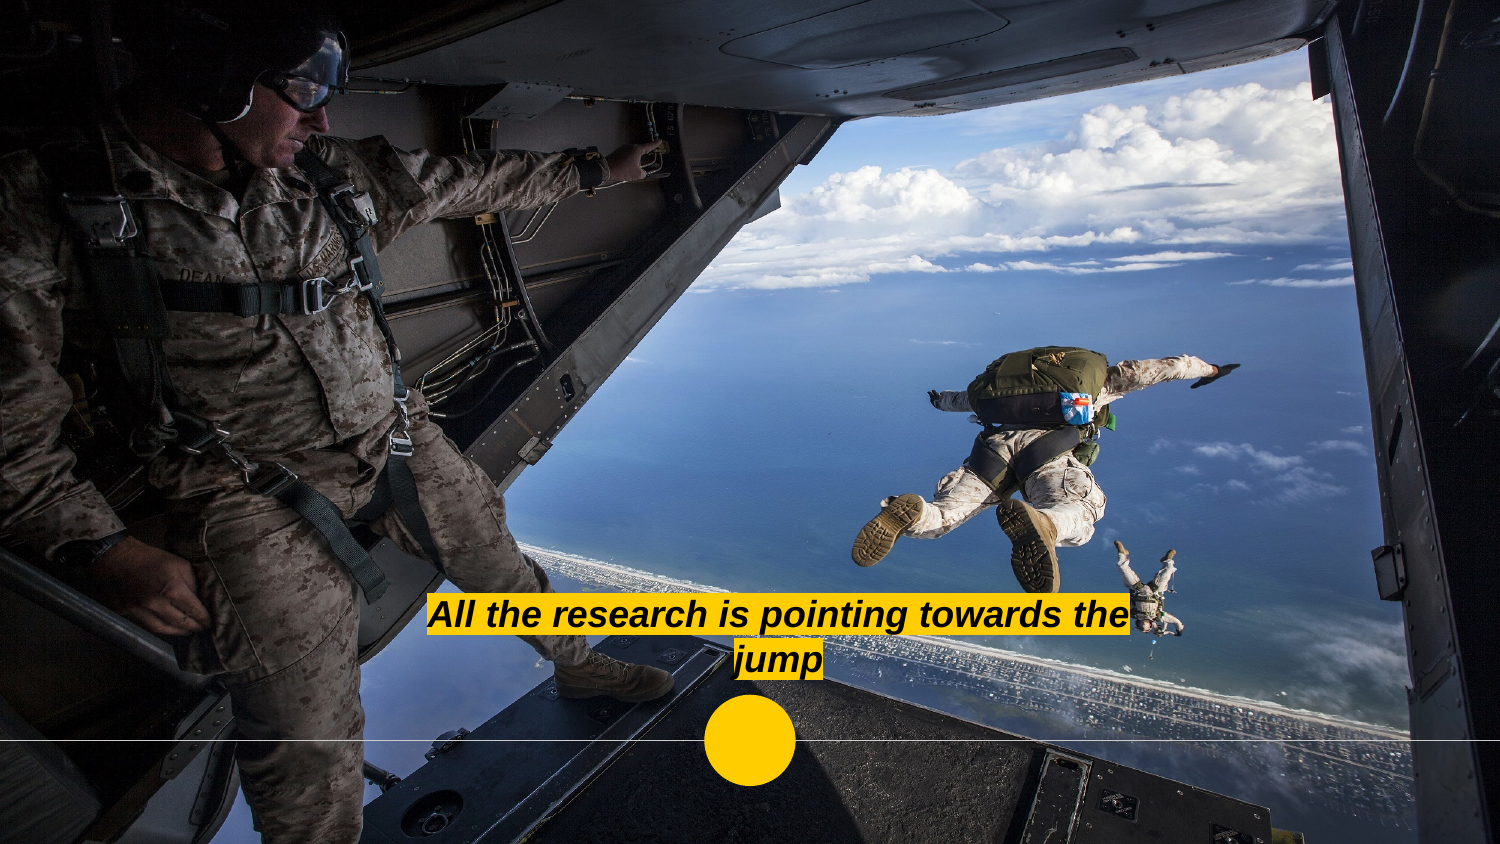

All the research is pointing towards the jump